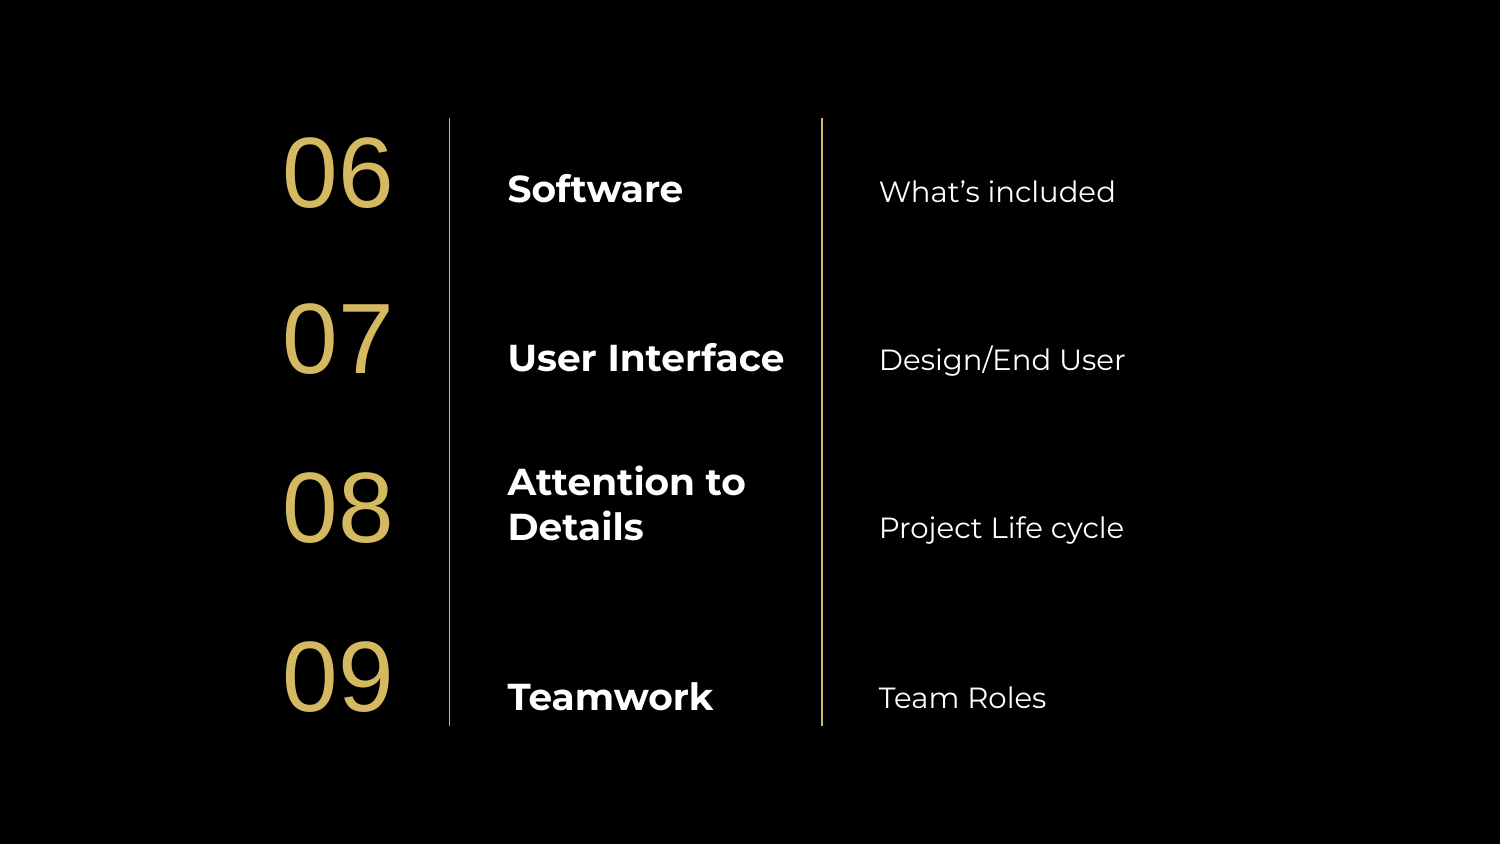

What’s included
06
# Software
Design/End User
07
User Interface
Project Life cycle
08
Attention to Details
Team Roles
09
Teamwork